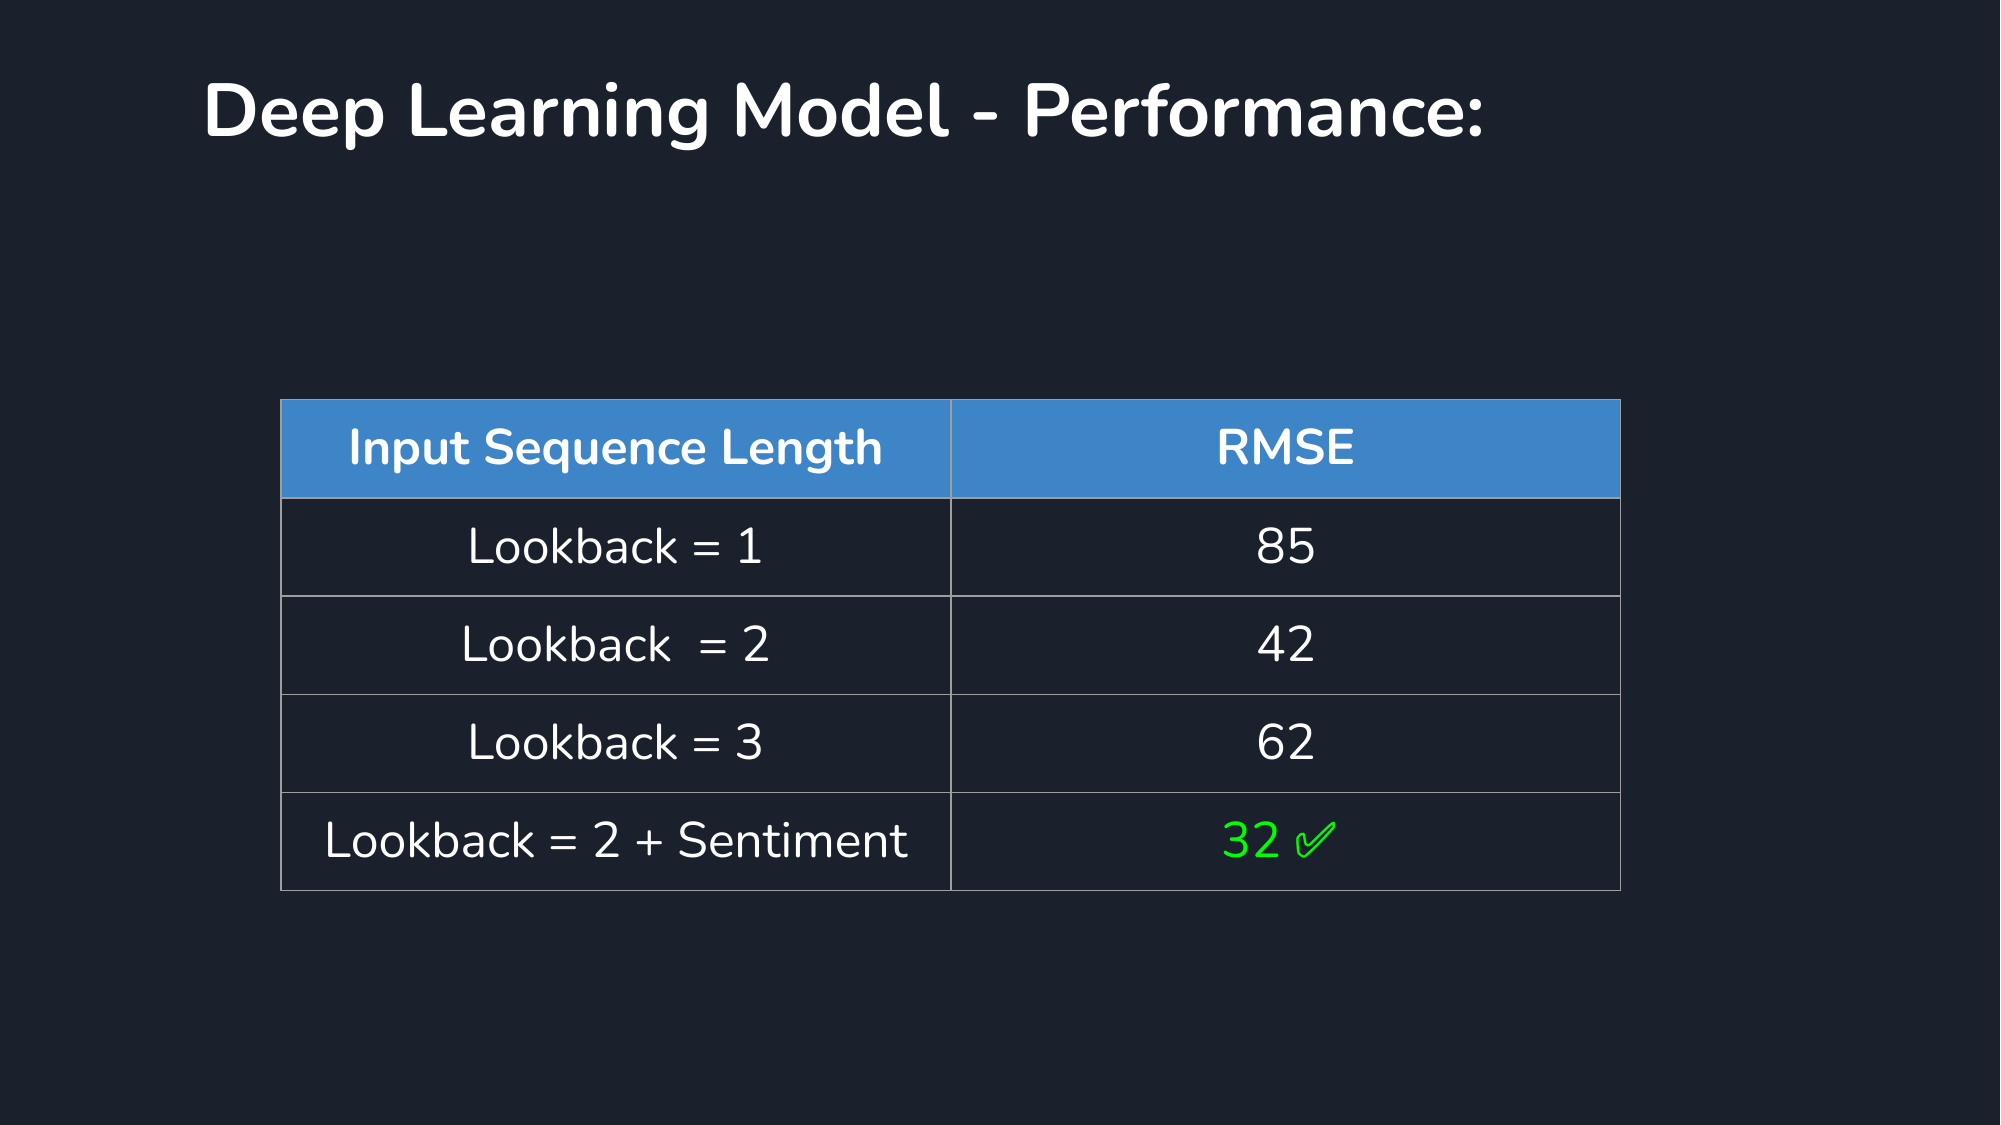

# Deep Learning Model - Performance:

| Input Sequence Length | RMSE |
| --- | --- |
| Lookback = 1 | 85 |
| Lookback = 2 | 42 |
| Lookback = 3 | 62 |
| Lookback = 2 + Sentiment | 32 ✅ |